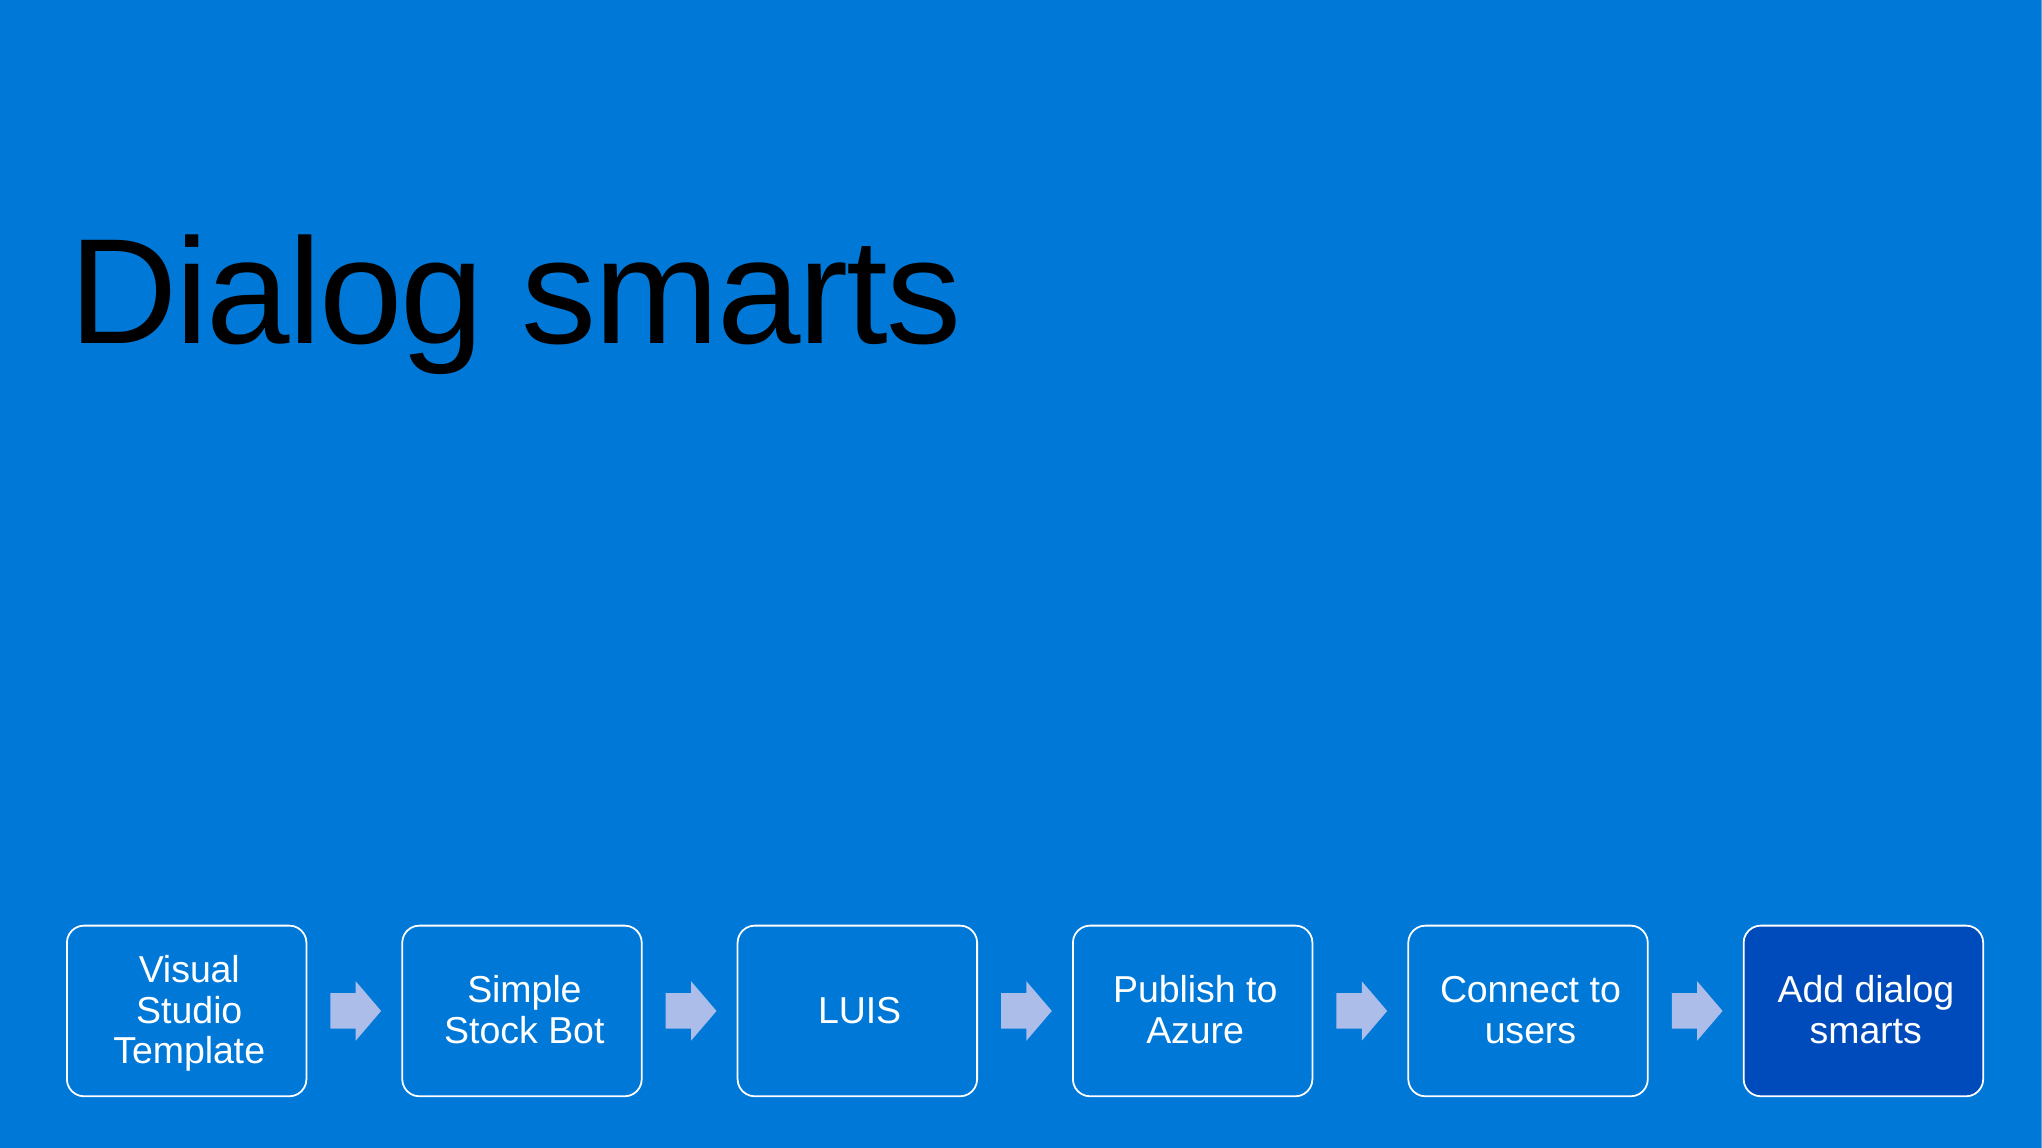

# Dialog smarts
Visual Studio Template

Simple
Stock Bot

LUIS

Publish to Azure

Connect to users

Add dialog smarts